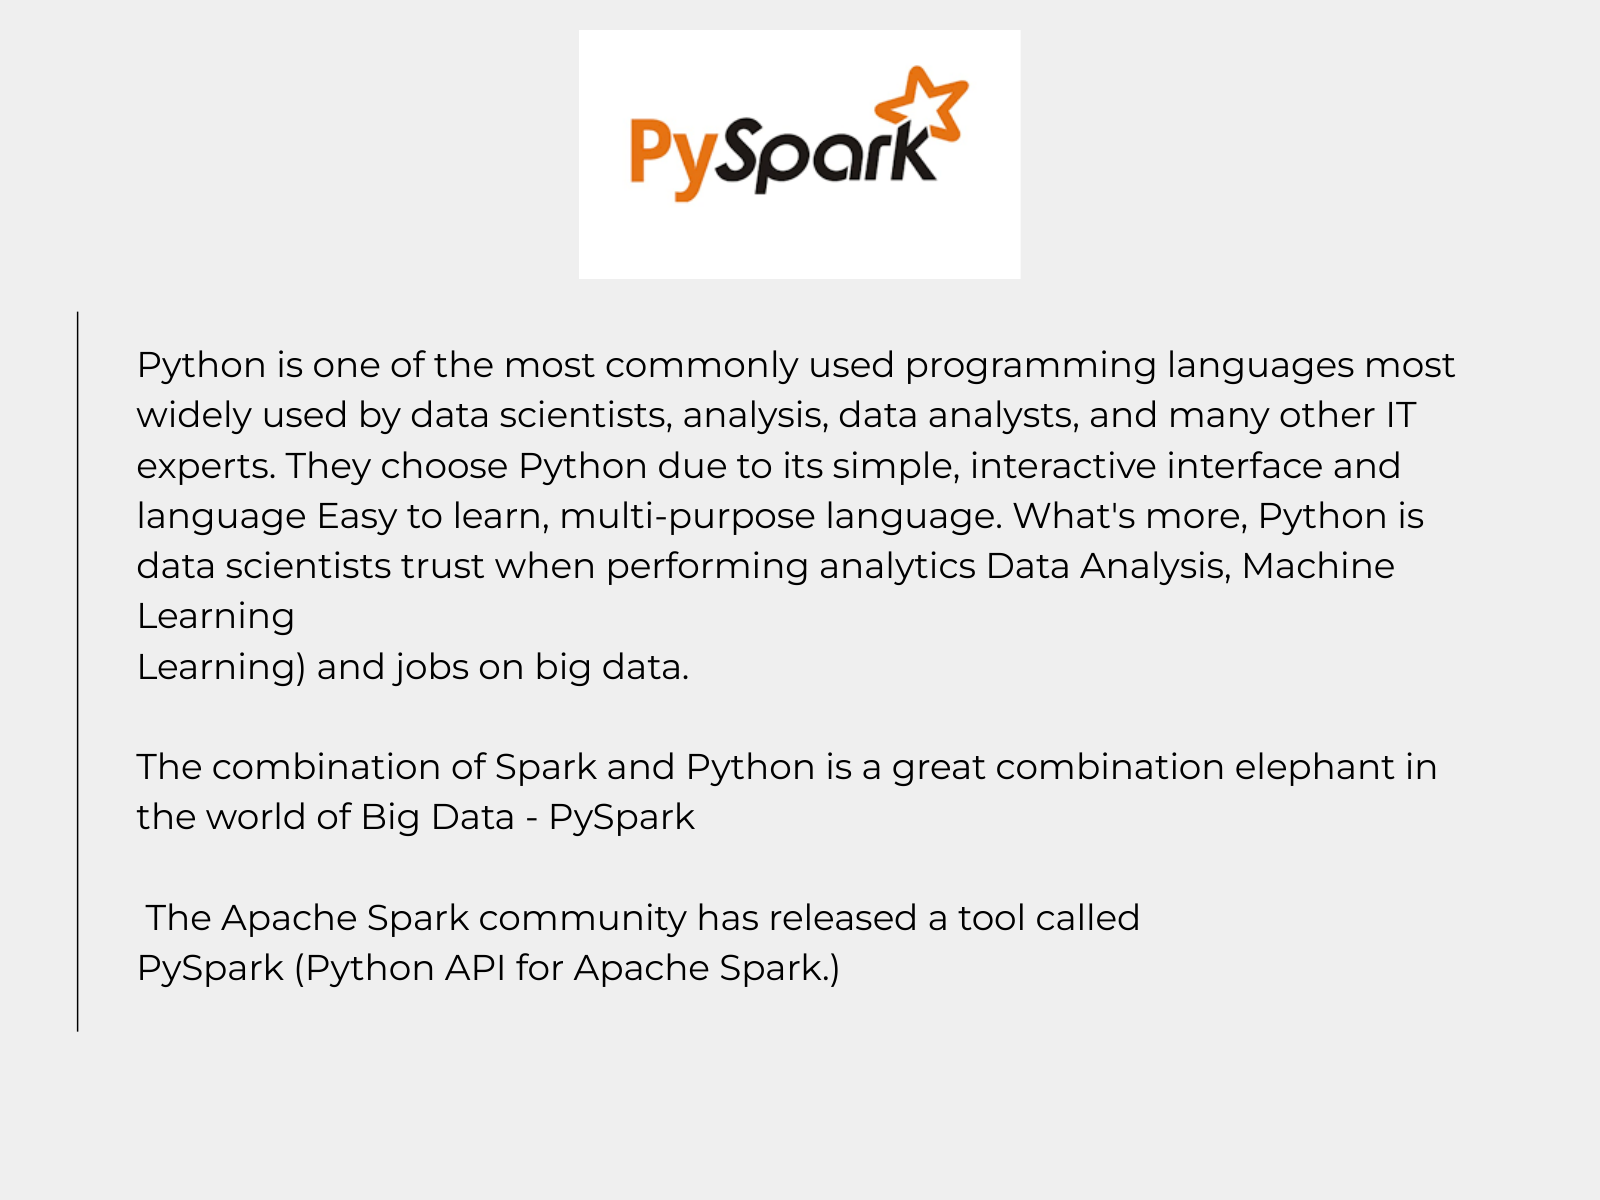

Python is one of the most commonly used programming languages most widely used by data scientists, analysis, data analysts, and many other IT experts. They choose Python due to its simple, interactive interface and language Easy to learn, multi-purpose language. What's more, Python is data scientists trust when performing analytics Data Analysis, Machine Learning
Learning) and jobs on big data.

The combination of Spark and Python is a great combination elephant in the world of Big Data - PySpark

 The Apache Spark community has released a tool called
PySpark (Python API for Apache Spark.)